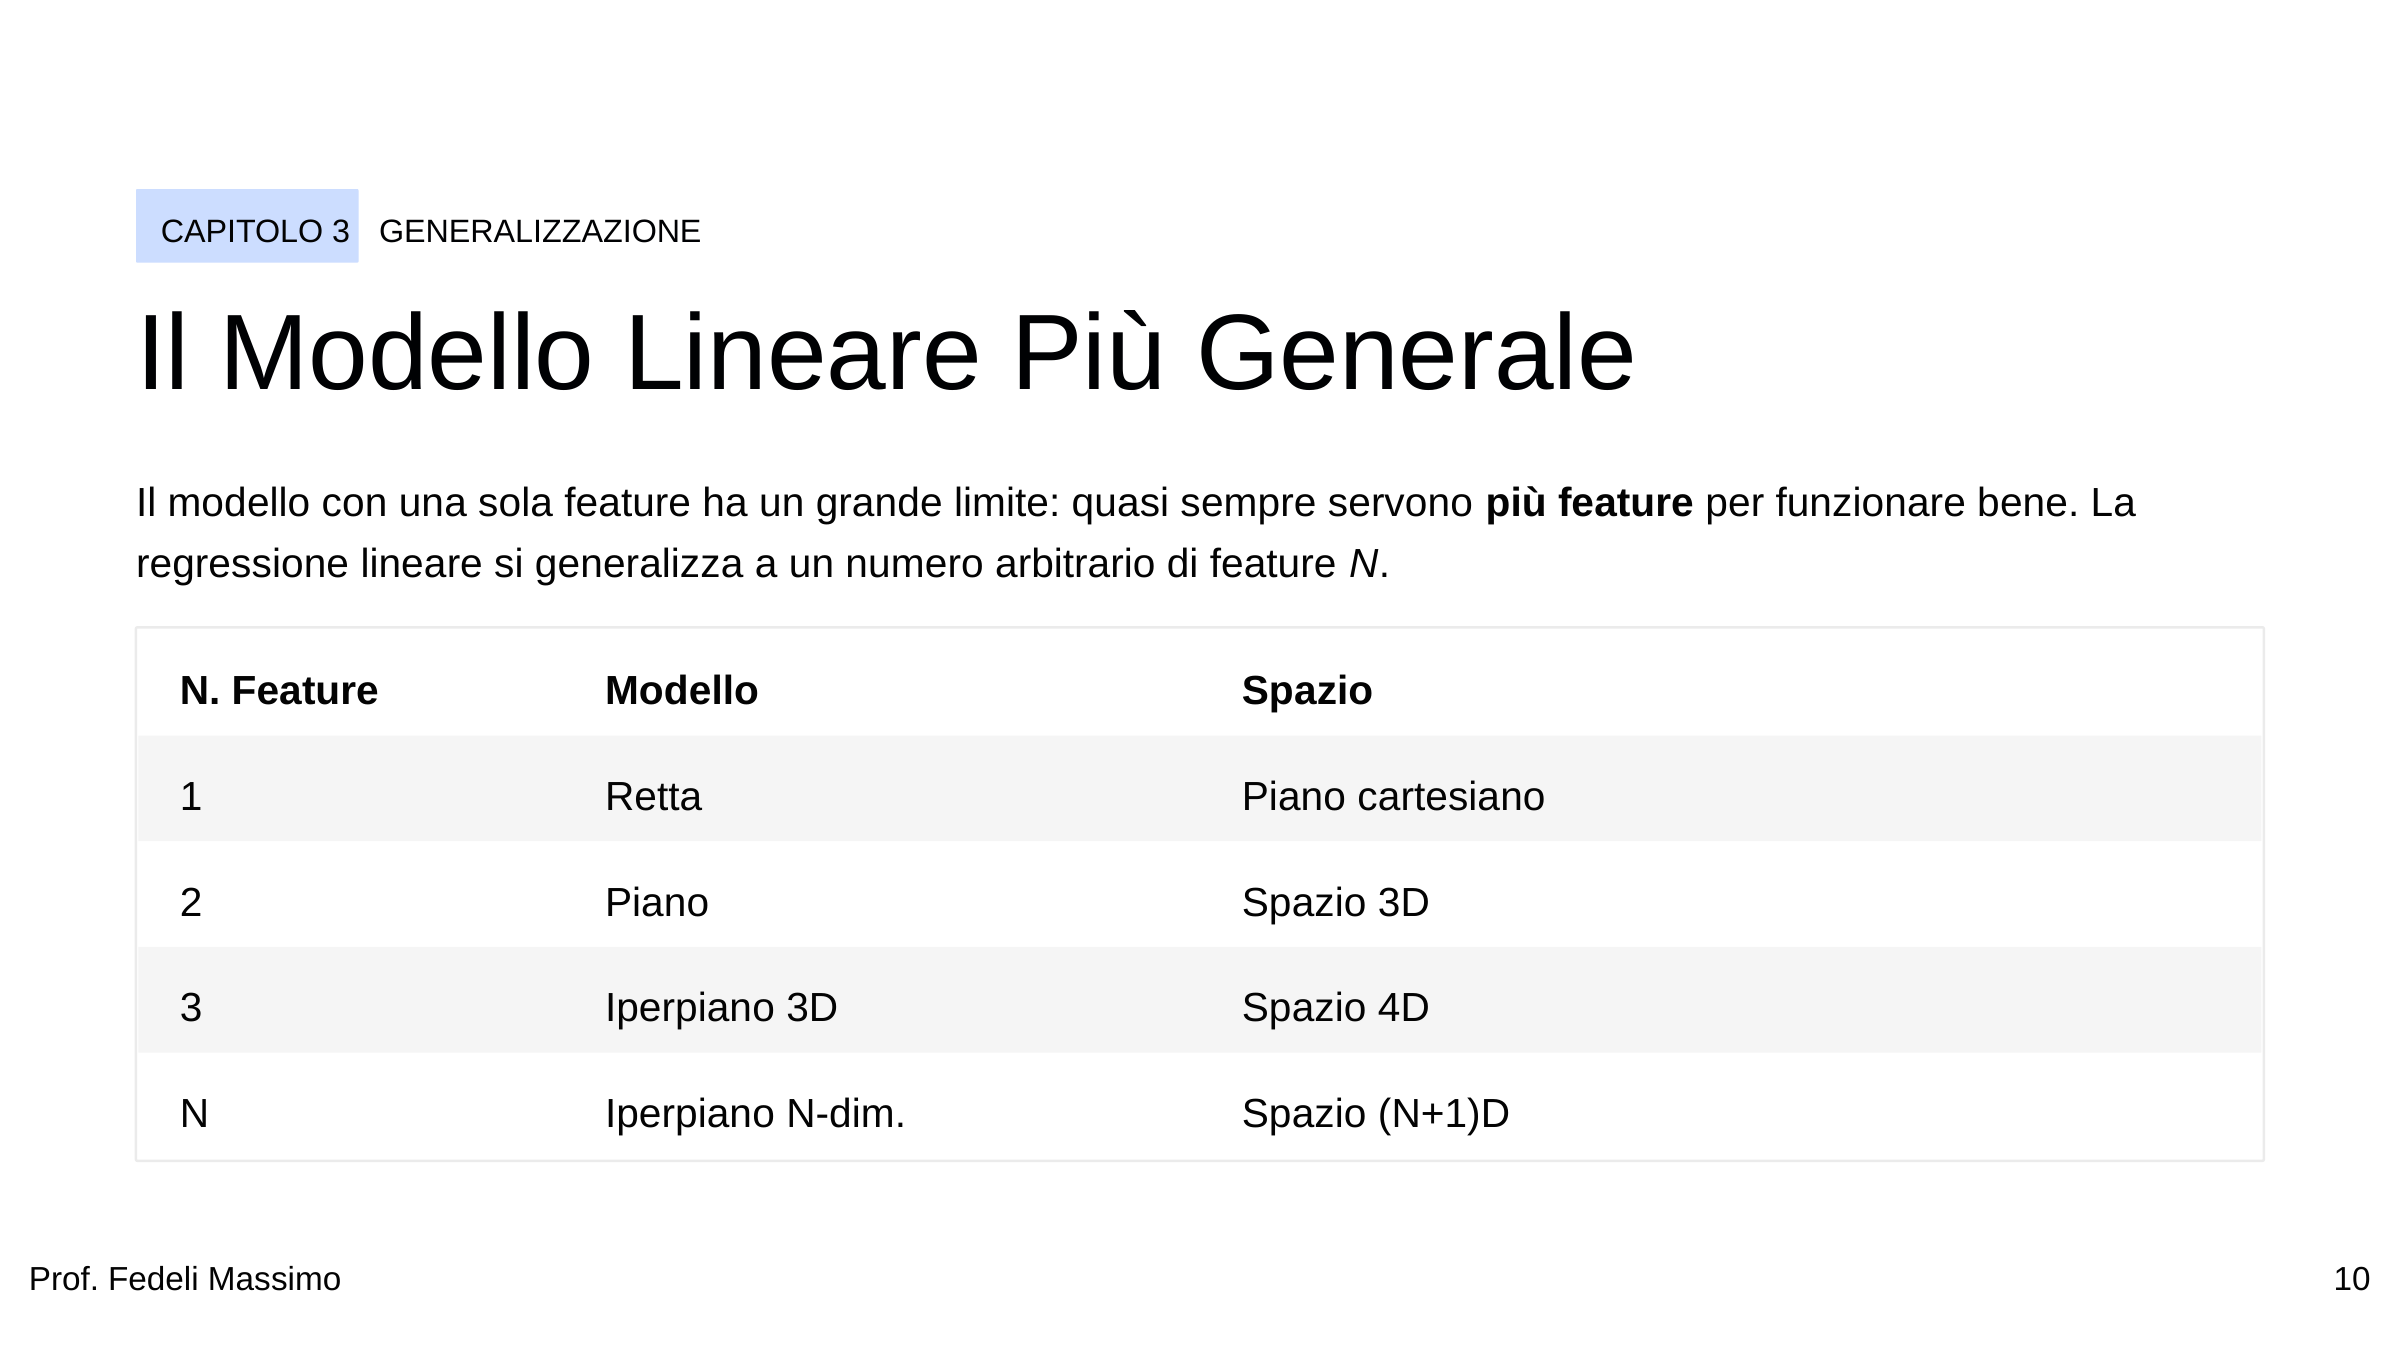

CAPITOLO 3
GENERALIZZAZIONE
Il Modello Lineare Più Generale
Il modello con una sola feature ha un grande limite: quasi sempre servono più feature per funzionare bene. La regressione lineare si generalizza a un numero arbitrario di feature N.

N. Feature
Modello
Spazio

1
Retta
Piano cartesiano

2
Piano
Spazio 3D

3
Iperpiano 3D
Spazio 4D

N
Iperpiano N-dim.
Spazio (N+1)D
Prof. Fedeli Massimo
10